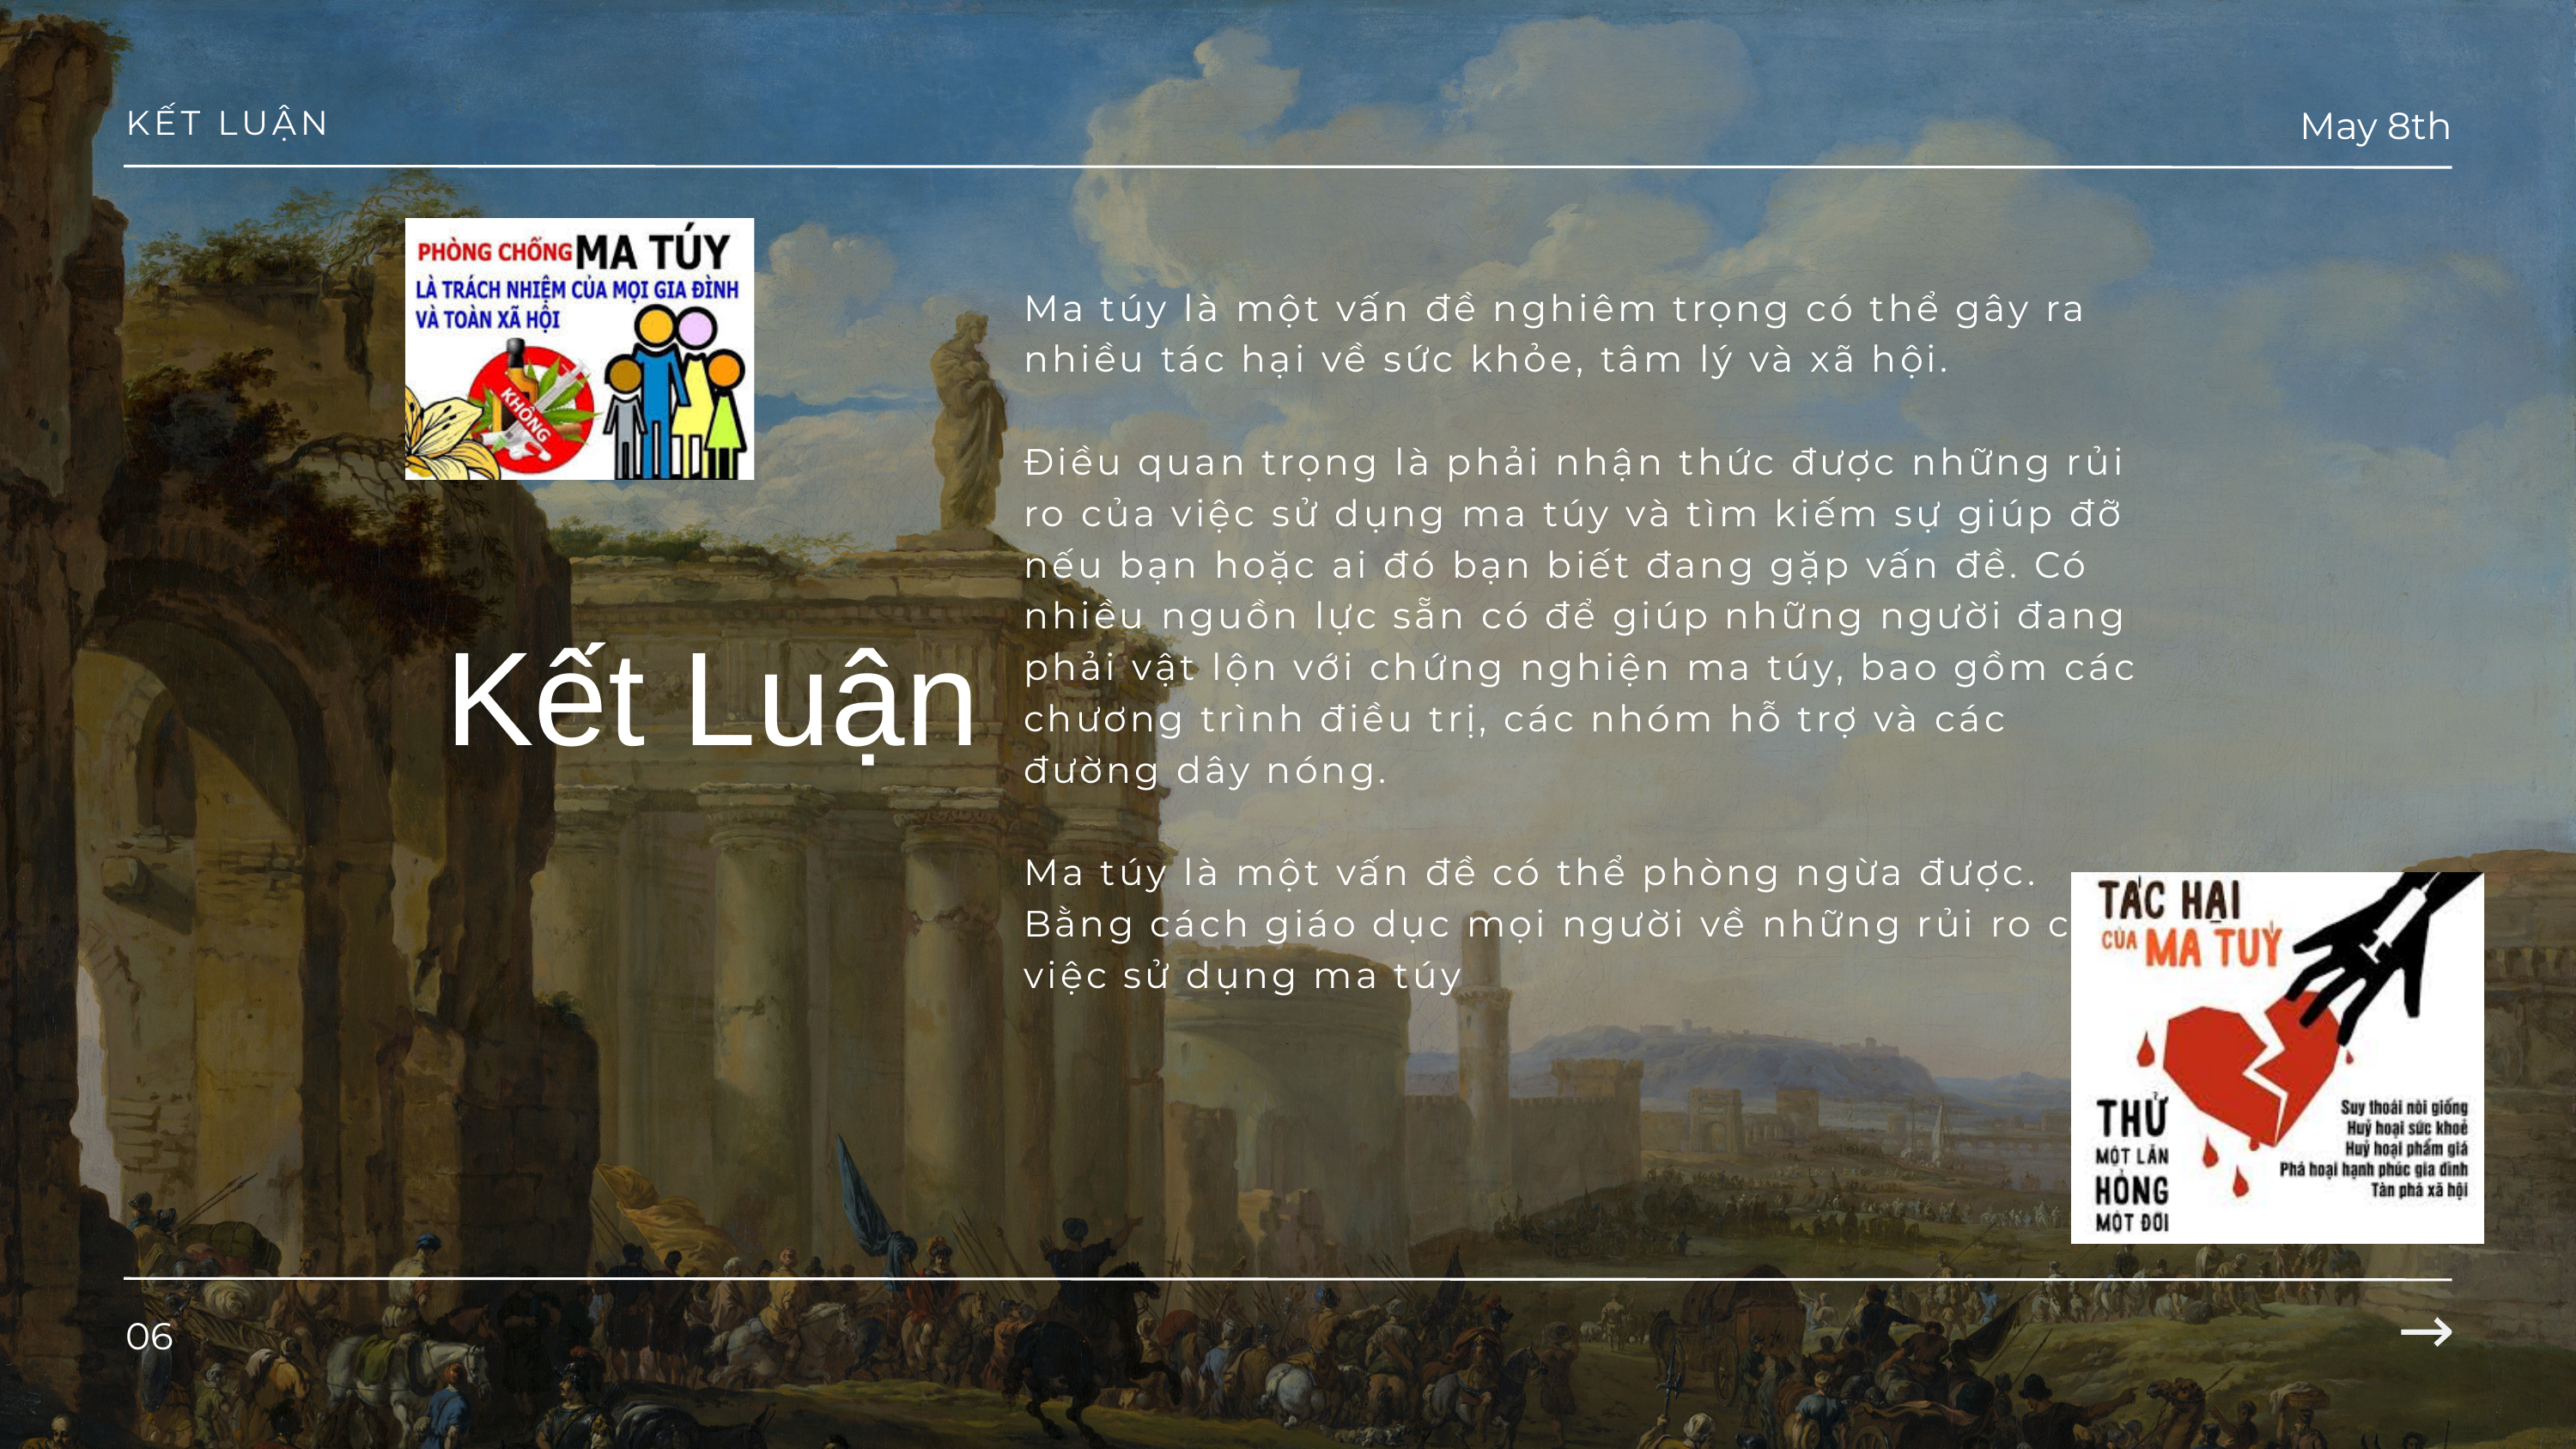

KẾT LUẬN
May 8th

Ma túy là một vấn đề nghiêm trọng có thể gây ra nhiều tác hại về sức khỏe, tâm lý và xã hội.

Điều quan trọng là phải nhận thức được những rủi ro của việc sử dụng ma túy và tìm kiếm sự giúp đỡ nếu bạn hoặc ai đó bạn biết đang gặp vấn đề. Có nhiều nguồn lực sẵn có để giúp những người đang phải vật lộn với chứng nghiện ma túy, bao gồm các chương trình điều trị, các nhóm hỗ trợ và các đường dây nóng.

Ma túy là một vấn đề có thể phòng ngừa được. Bằng cách giáo dục mọi người về những rủi ro của việc sử dụng ma túy

Kết Luận

06